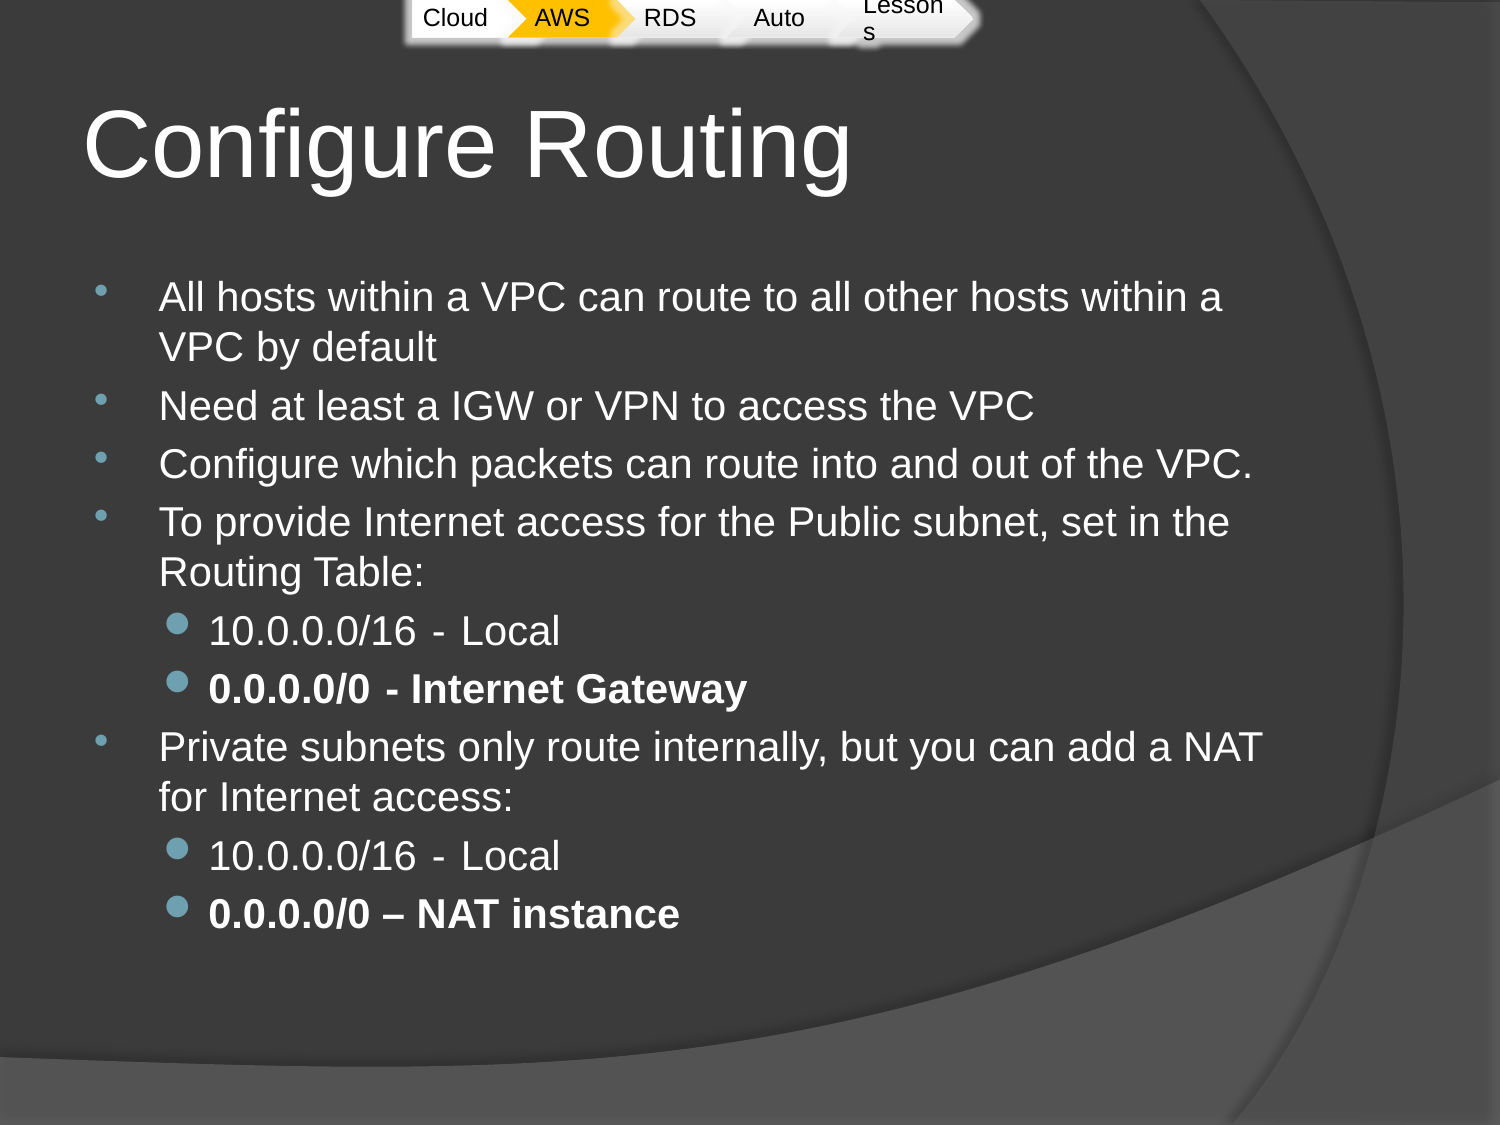

Cloud
AWS
RDS
Auto
Lessons
# Configure Routing
All hosts within a VPC can route to all other hosts within a VPC by default
Need at least a IGW or VPN to access the VPC
Configure which packets can route into and out of the VPC.
To provide Internet access for the Public subnet, set in the Routing Table:
10.0.0.0/16  -  Local
0.0.0.0/0  - Internet Gateway
Private subnets only route internally, but you can add a NAT for Internet access:
10.0.0.0/16  -  Local
0.0.0.0/0 – NAT instance